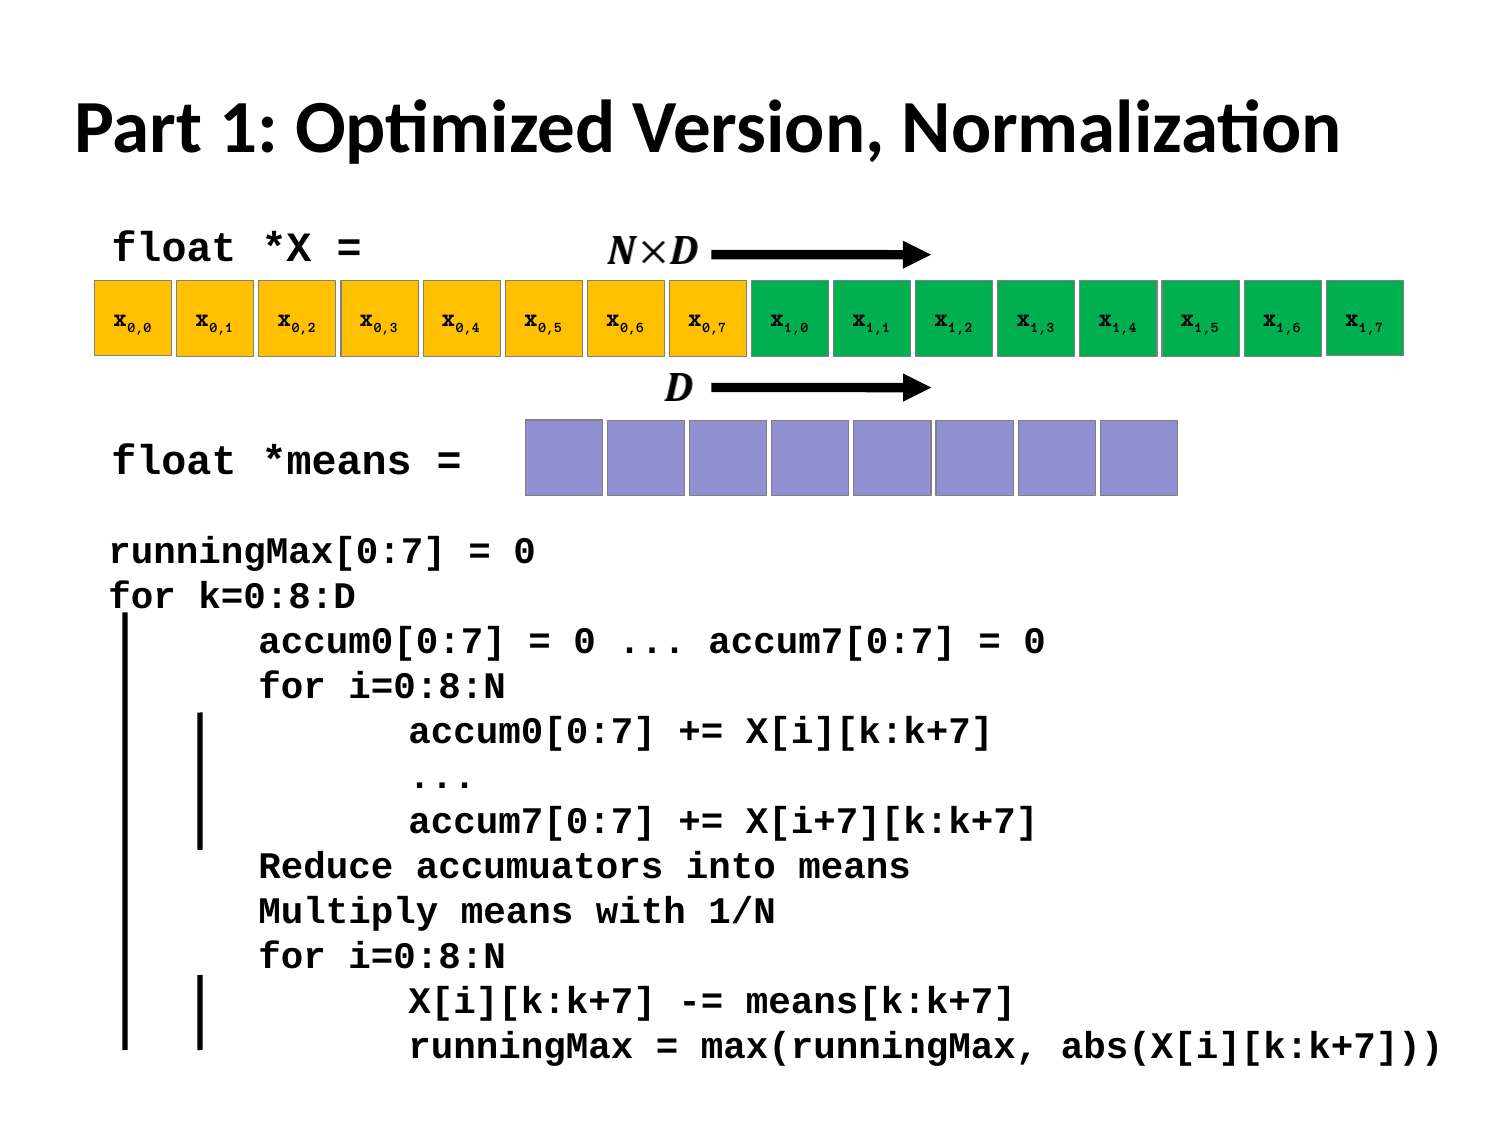

Part 1: Optimized Version, Normalization
float *X =

x0,0
x1,7
x0,1
x0,2
x0,3
x0,4
x0,5
x0,6
x0,7
x1,0
x1,1
x1,2
x1,3
x1,4
x1,5
x1,6

float *means =
runningMax[0:7] = 0
for k=0:8:D
	accum0[0:7] = 0 ... accum7[0:7] = 0
	for i=0:8:N
		accum0[0:7] += X[i][k:k+7]
		...
		accum7[0:7] += X[i+7][k:k+7]
	Reduce accumuators into means
	Multiply means with 1/N
	for i=0:8:N
		X[i][k:k+7] -= means[k:k+7]
		runningMax = max(runningMax, abs(X[i][k:k+7]))